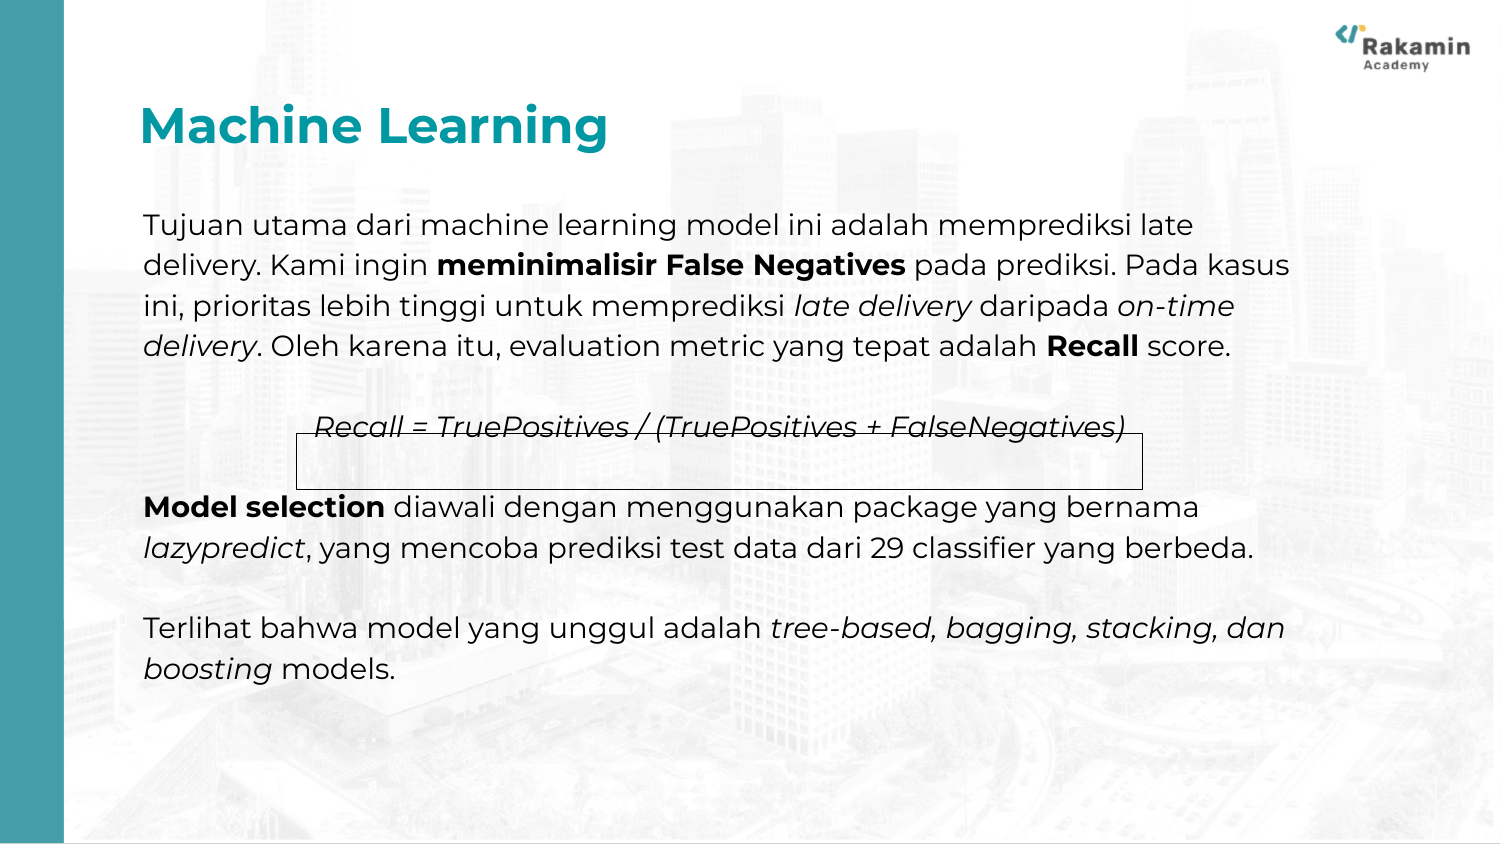

Machine Learning
Tujuan utama dari machine learning model ini adalah memprediksi late delivery. Kami ingin meminimalisir False Negatives pada prediksi. Pada kasus ini, prioritas lebih tinggi untuk memprediksi late delivery daripada on-time delivery. Oleh karena itu, evaluation metric yang tepat adalah Recall score.

Recall = TruePositives / (TruePositives + FalseNegatives)

Model selection diawali dengan menggunakan package yang bernama lazypredict, yang mencoba prediksi test data dari 29 classifier yang berbeda.
Terlihat bahwa model yang unggul adalah tree-based, bagging, stacking, dan boosting models.